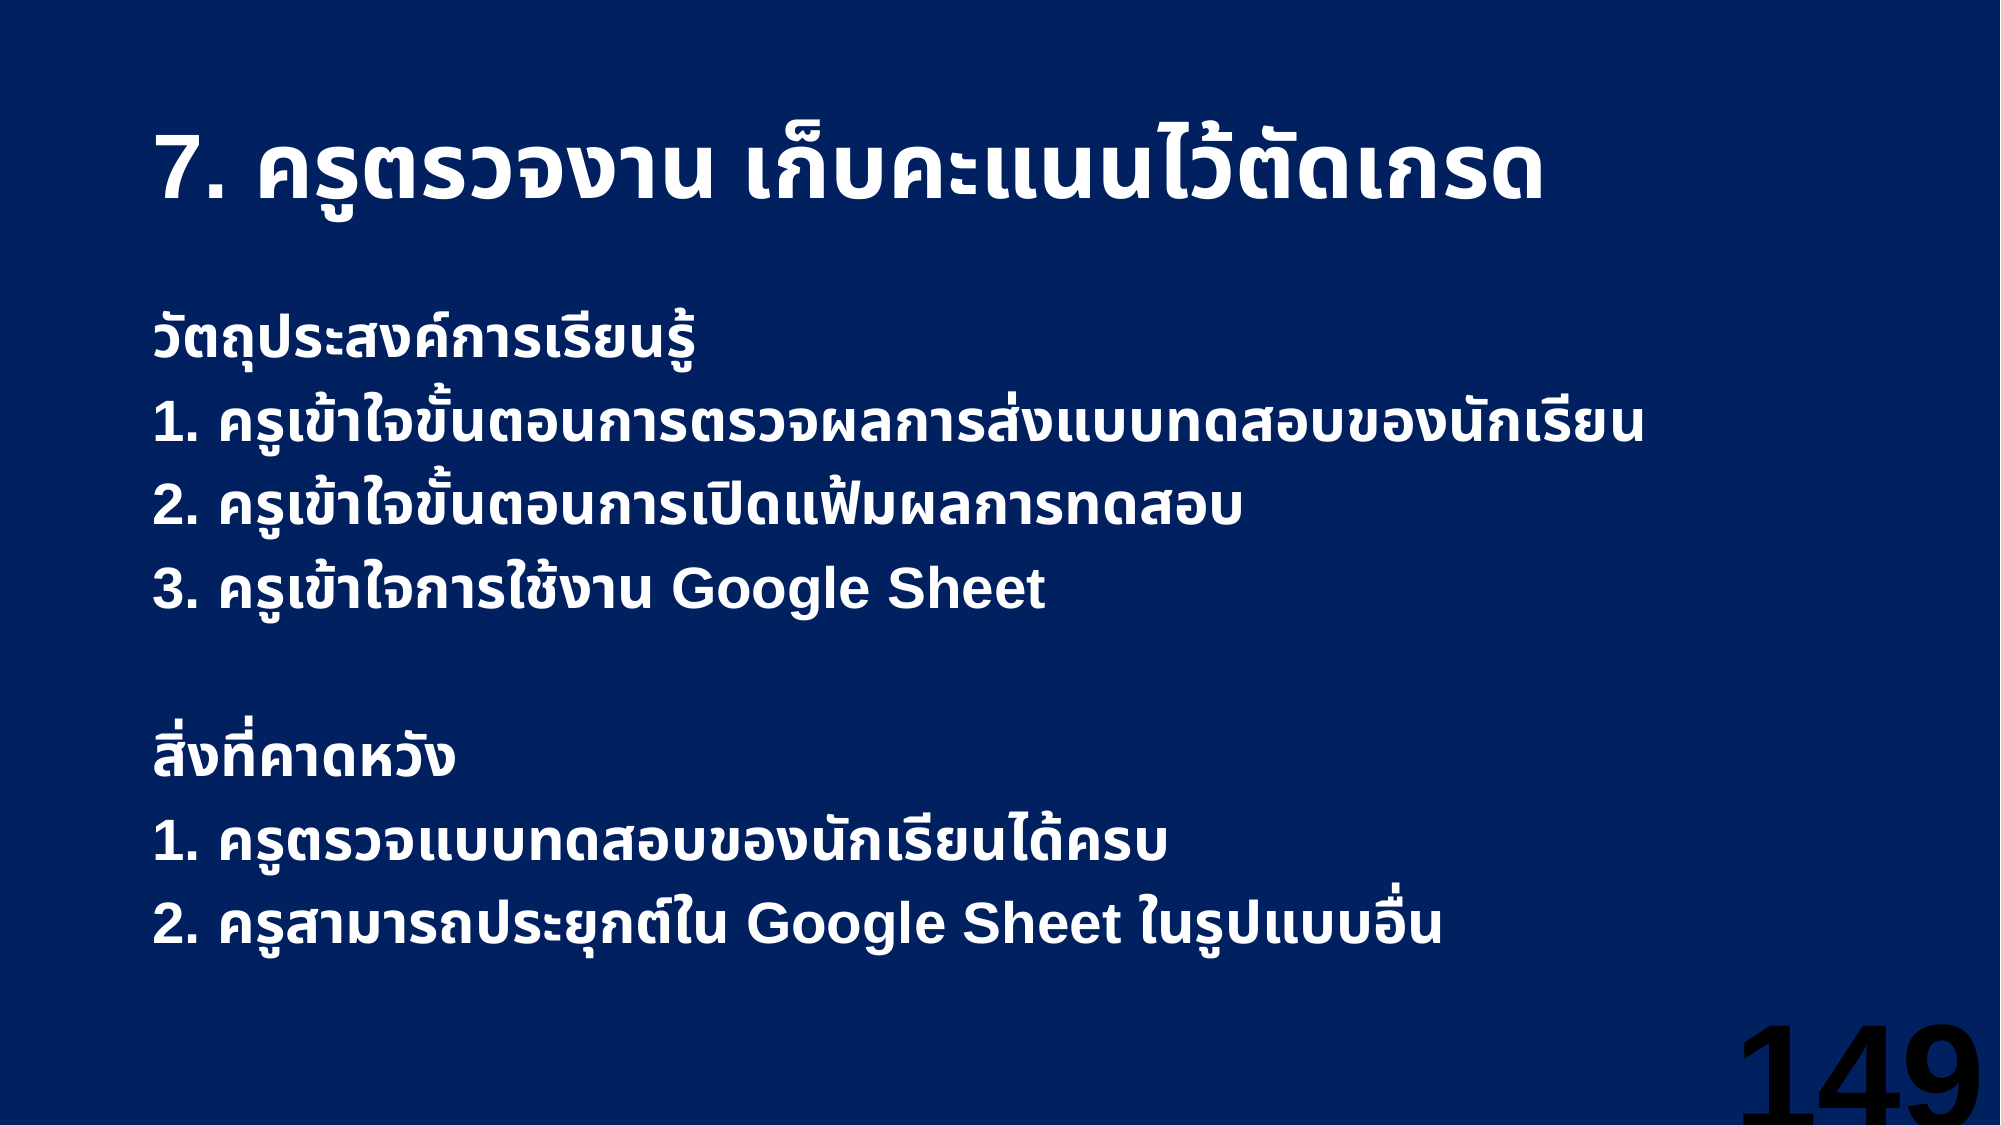

# 7. ครูตรวจงาน เก็บคะแนนไว้ตัดเกรด
วัตถุประสงค์การเรียนรู้
1. ครูเข้าใจขั้นตอนการตรวจผลการส่งแบบทดสอบของนักเรียน
2. ครูเข้าใจขั้นตอนการเปิดแฟ้มผลการทดสอบ
3. ครูเข้าใจการใช้งาน Google Sheet

สิ่งที่คาดหวัง
1. ครูตรวจแบบทดสอบของนักเรียนได้ครบ
2. ครูสามารถประยุกต์ใน Google Sheet ในรูปแบบอื่น
149